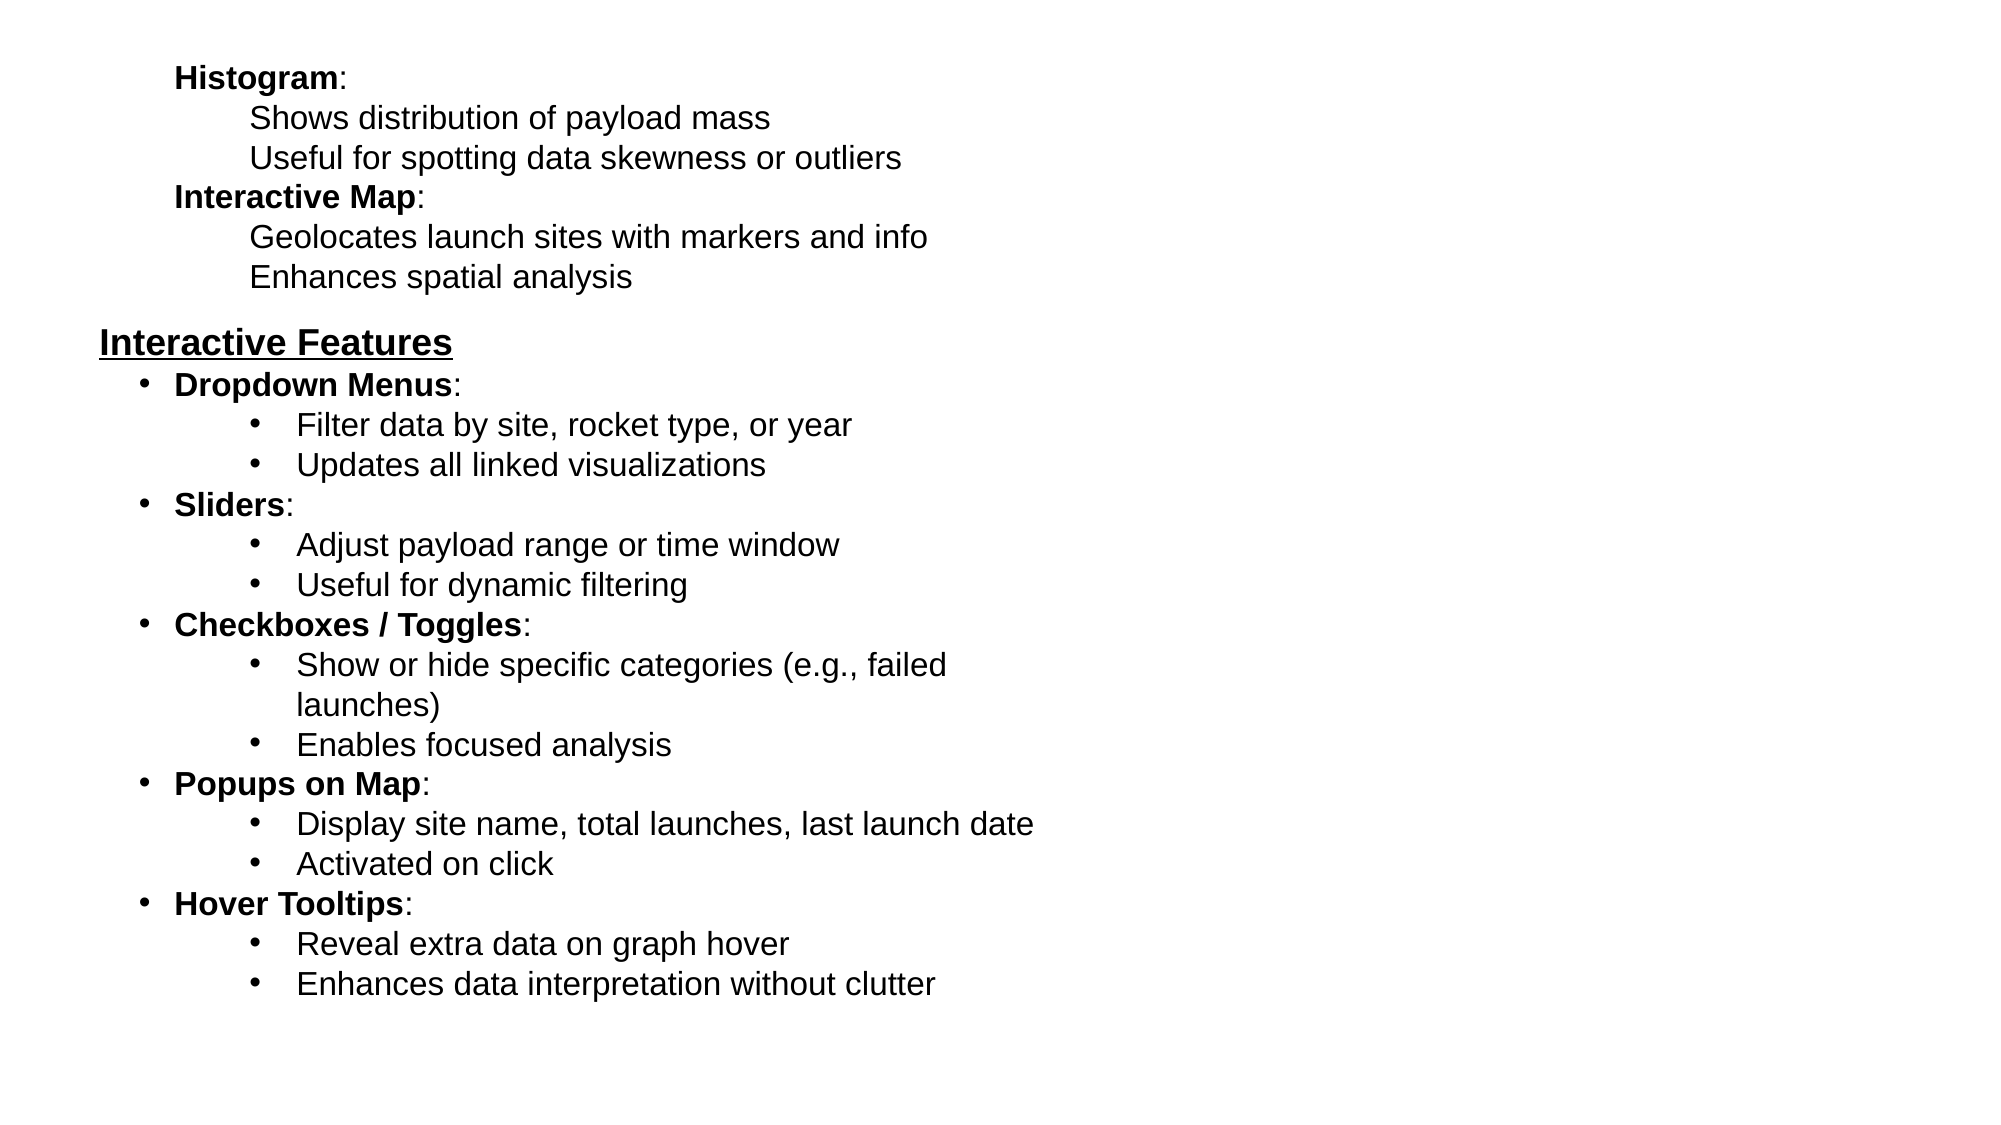

Histogram:
Shows distribution of payload mass
Useful for spotting data skewness or outliers
Interactive Map:
Geolocates launch sites with markers and info
Enhances spatial analysis
Interactive Features
Dropdown Menus:
Filter data by site, rocket type, or year
Updates all linked visualizations
Sliders:
Adjust payload range or time window
Useful for dynamic filtering
Checkboxes / Toggles:
Show or hide specific categories (e.g., failed launches)
Enables focused analysis
Popups on Map:
Display site name, total launches, last launch date
Activated on click
Hover Tooltips:
Reveal extra data on graph hover
Enhances data interpretation without clutter